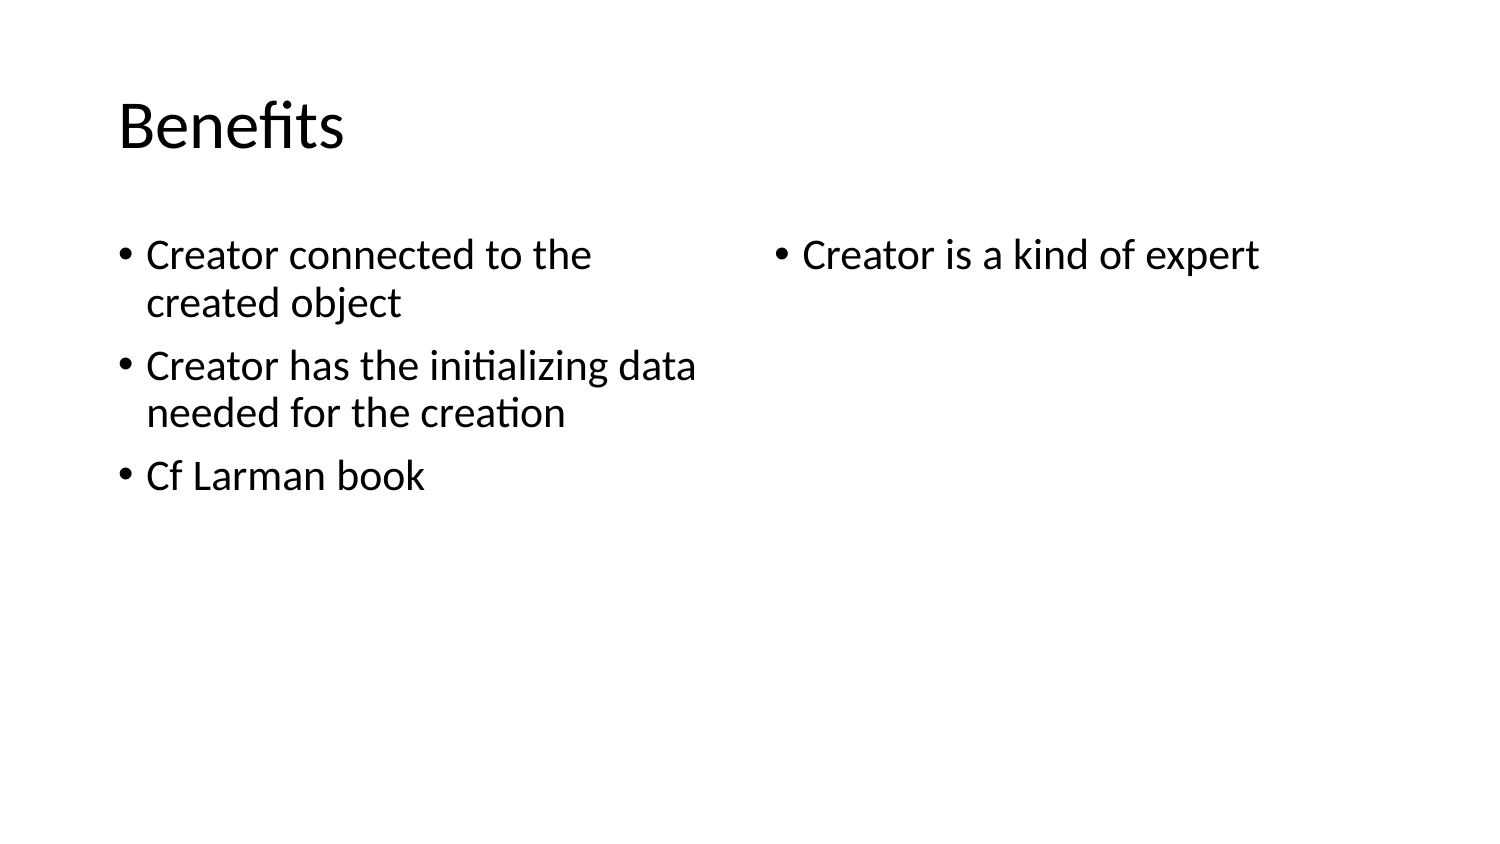

# Benefits
Creator connected to the created object
Creator has the initializing data needed for the creation
Cf Larman book
Creator is a kind of expert